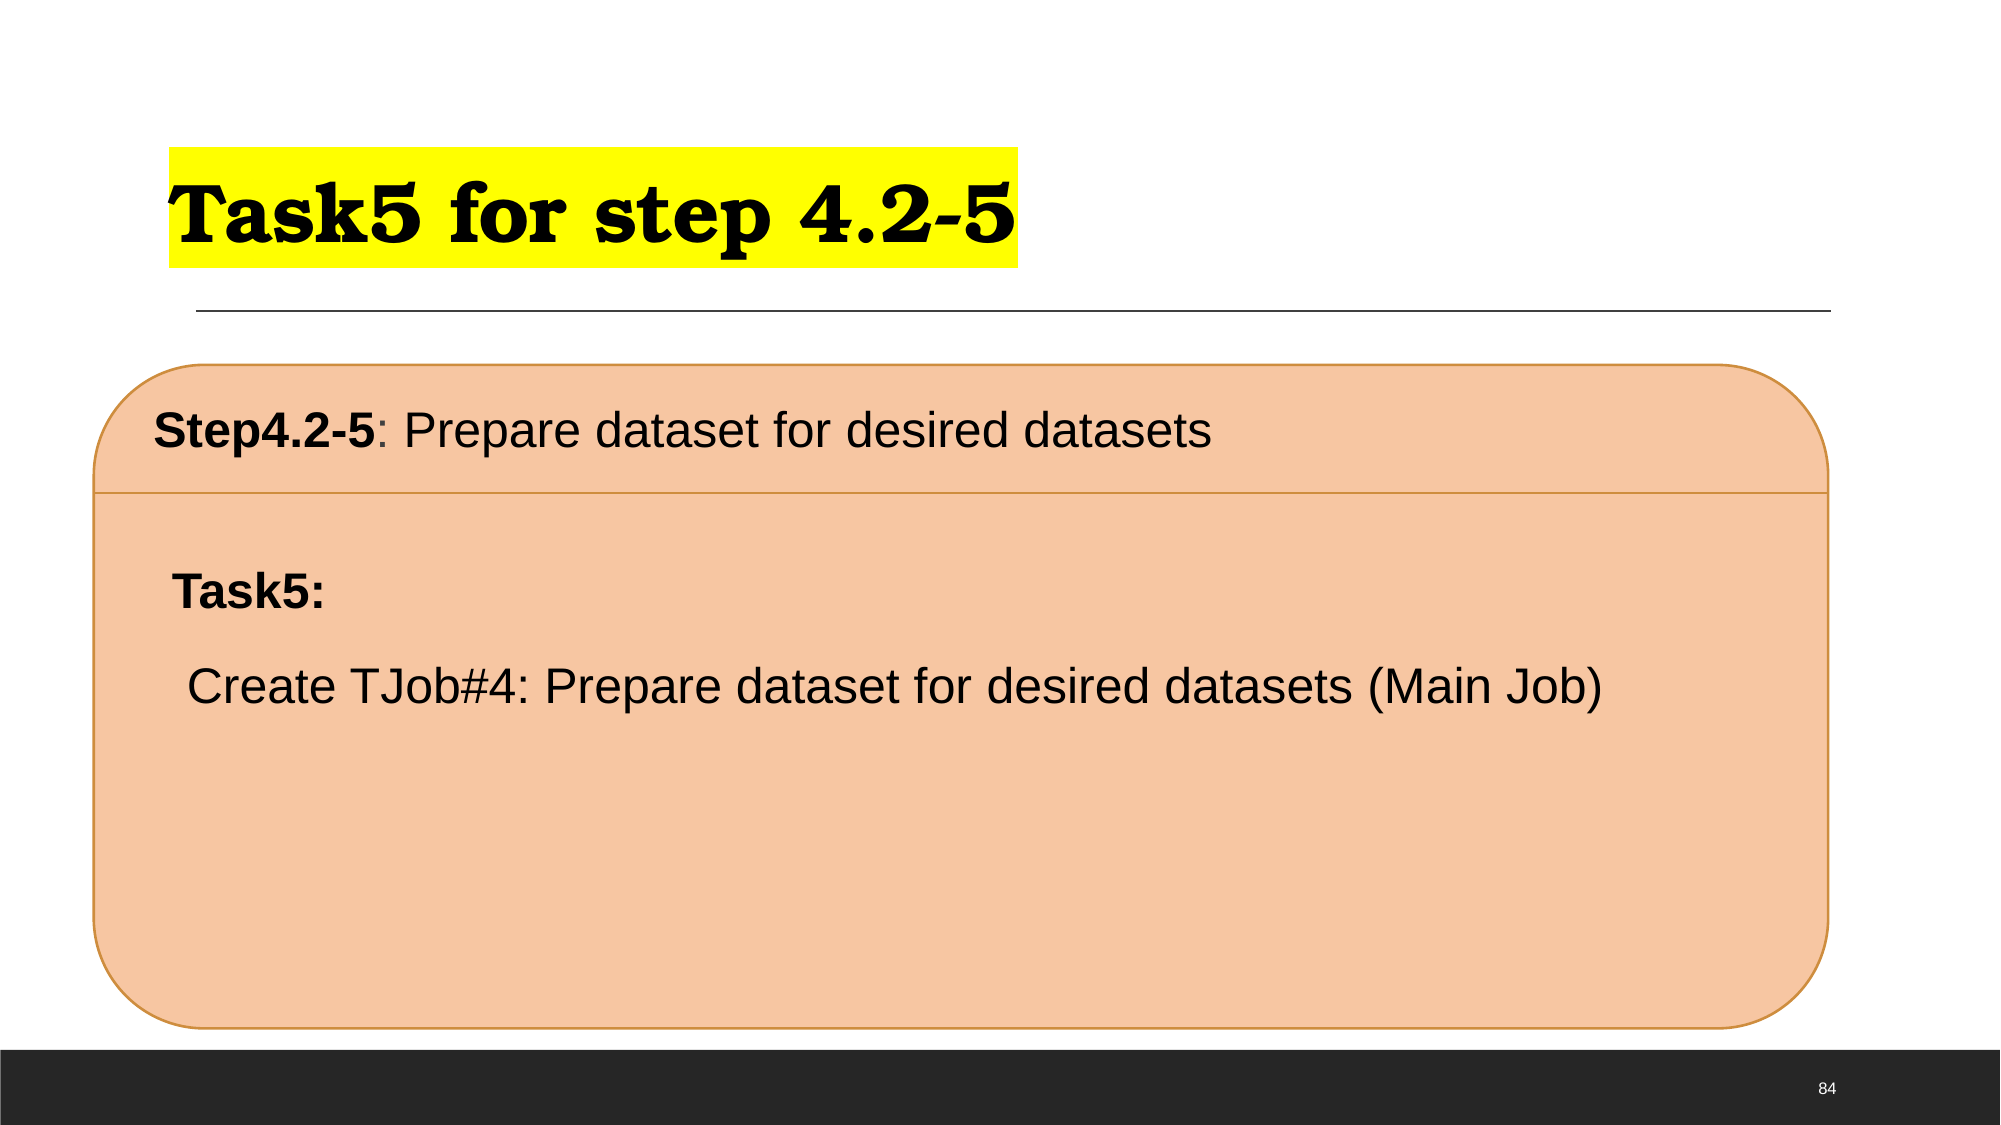

# Task5 for step 4.2-5

Step4.2-5: Prepare dataset for desired datasets
Task5:
Create TJob#4: Prepare dataset for desired datasets (Main Job)

84